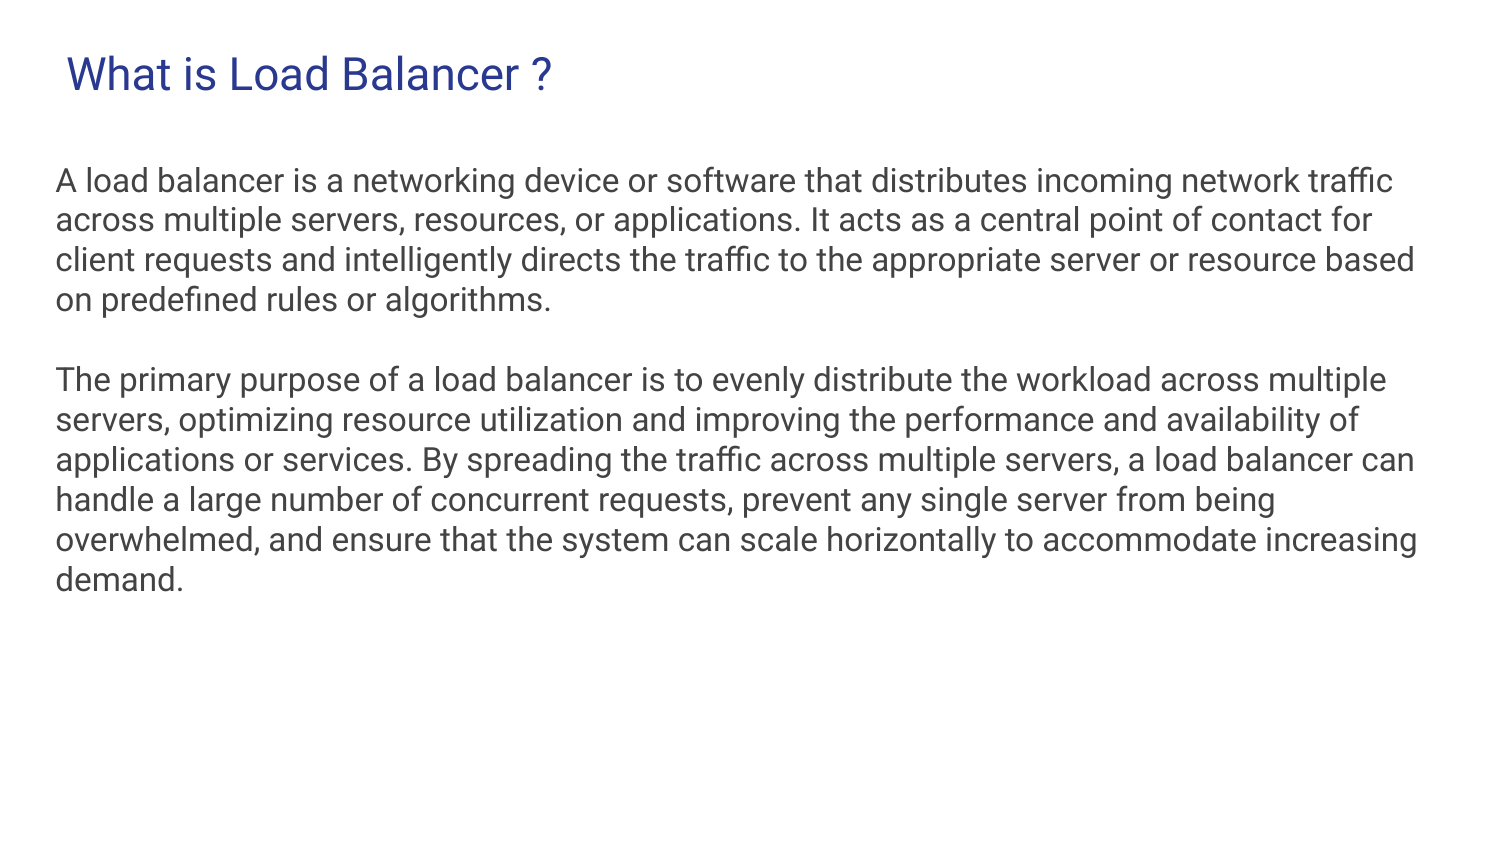

# What is Load Balancer ?
A load balancer is a networking device or software that distributes incoming network traffic across multiple servers, resources, or applications. It acts as a central point of contact for client requests and intelligently directs the traffic to the appropriate server or resource based on predefined rules or algorithms.

The primary purpose of a load balancer is to evenly distribute the workload across multiple servers, optimizing resource utilization and improving the performance and availability of applications or services. By spreading the traffic across multiple servers, a load balancer can handle a large number of concurrent requests, prevent any single server from being overwhelmed, and ensure that the system can scale horizontally to accommodate increasing demand.